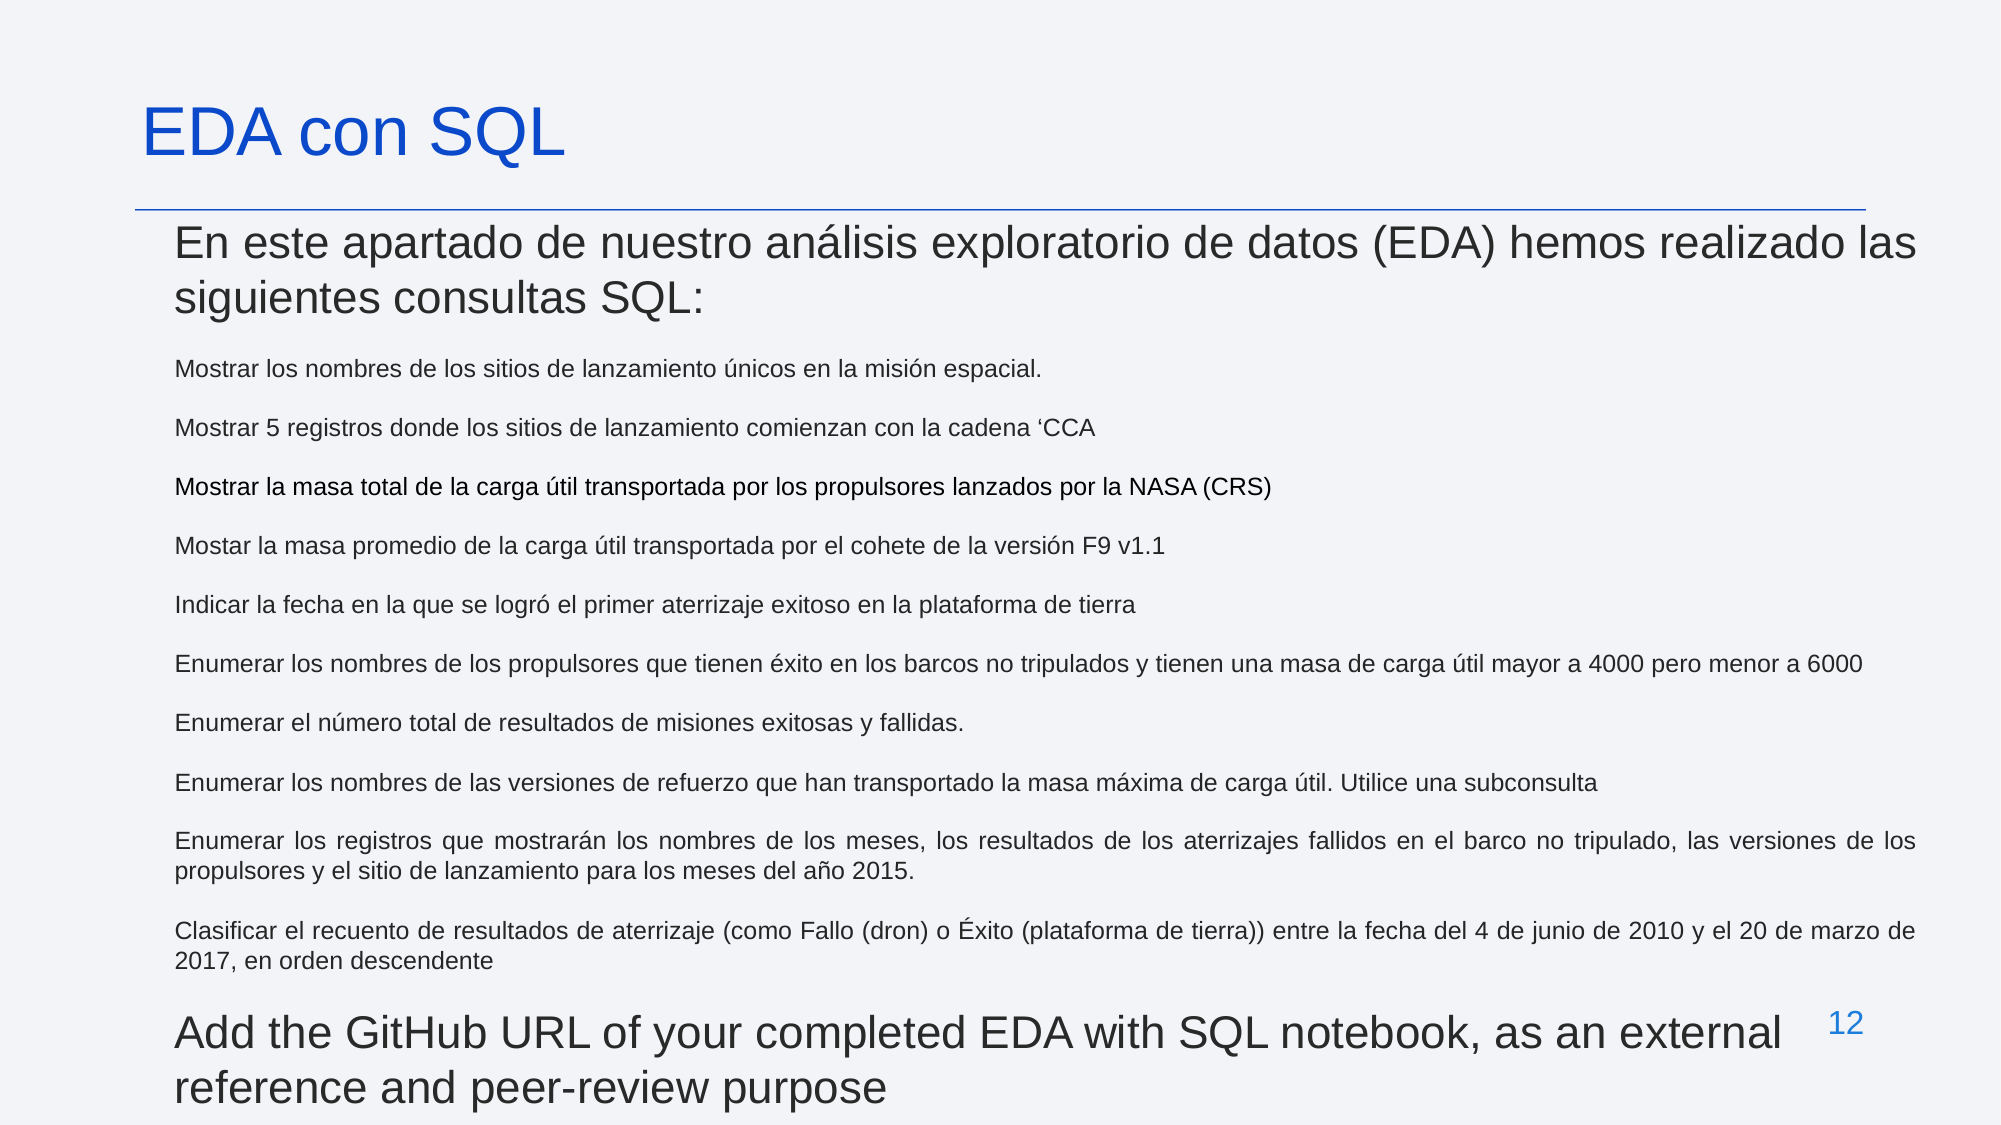

EDA con SQL
En este apartado de nuestro análisis exploratorio de datos (EDA) hemos realizado las siguientes consultas SQL:
Mostrar los nombres de los sitios de lanzamiento únicos en la misión espacial.
Mostrar 5 registros donde los sitios de lanzamiento comienzan con la cadena ‘CCA
Mostrar la masa total de la carga útil transportada por los propulsores lanzados por la NASA (CRS)
Mostar la masa promedio de la carga útil transportada por el cohete de la versión F9 v1.1
Indicar la fecha en la que se logró el primer aterrizaje exitoso en la plataforma de tierra
Enumerar los nombres de los propulsores que tienen éxito en los barcos no tripulados y tienen una masa de carga útil mayor a 4000 pero menor a 6000
Enumerar el número total de resultados de misiones exitosas y fallidas.
Enumerar los nombres de las versiones de refuerzo que han transportado la masa máxima de carga útil. Utilice una subconsulta
Enumerar los registros que mostrarán los nombres de los meses, los resultados de los aterrizajes fallidos en el barco no tripulado, las versiones de los propulsores y el sitio de lanzamiento para los meses del año 2015.
Clasificar el recuento de resultados de aterrizaje (como Fallo (dron) o Éxito (plataforma de tierra)) entre la fecha del 4 de junio de 2010 y el 20 de marzo de 2017, en orden descendente
Add the GitHub URL of your completed EDA with SQL notebook, as an external reference and peer-review purpose

12